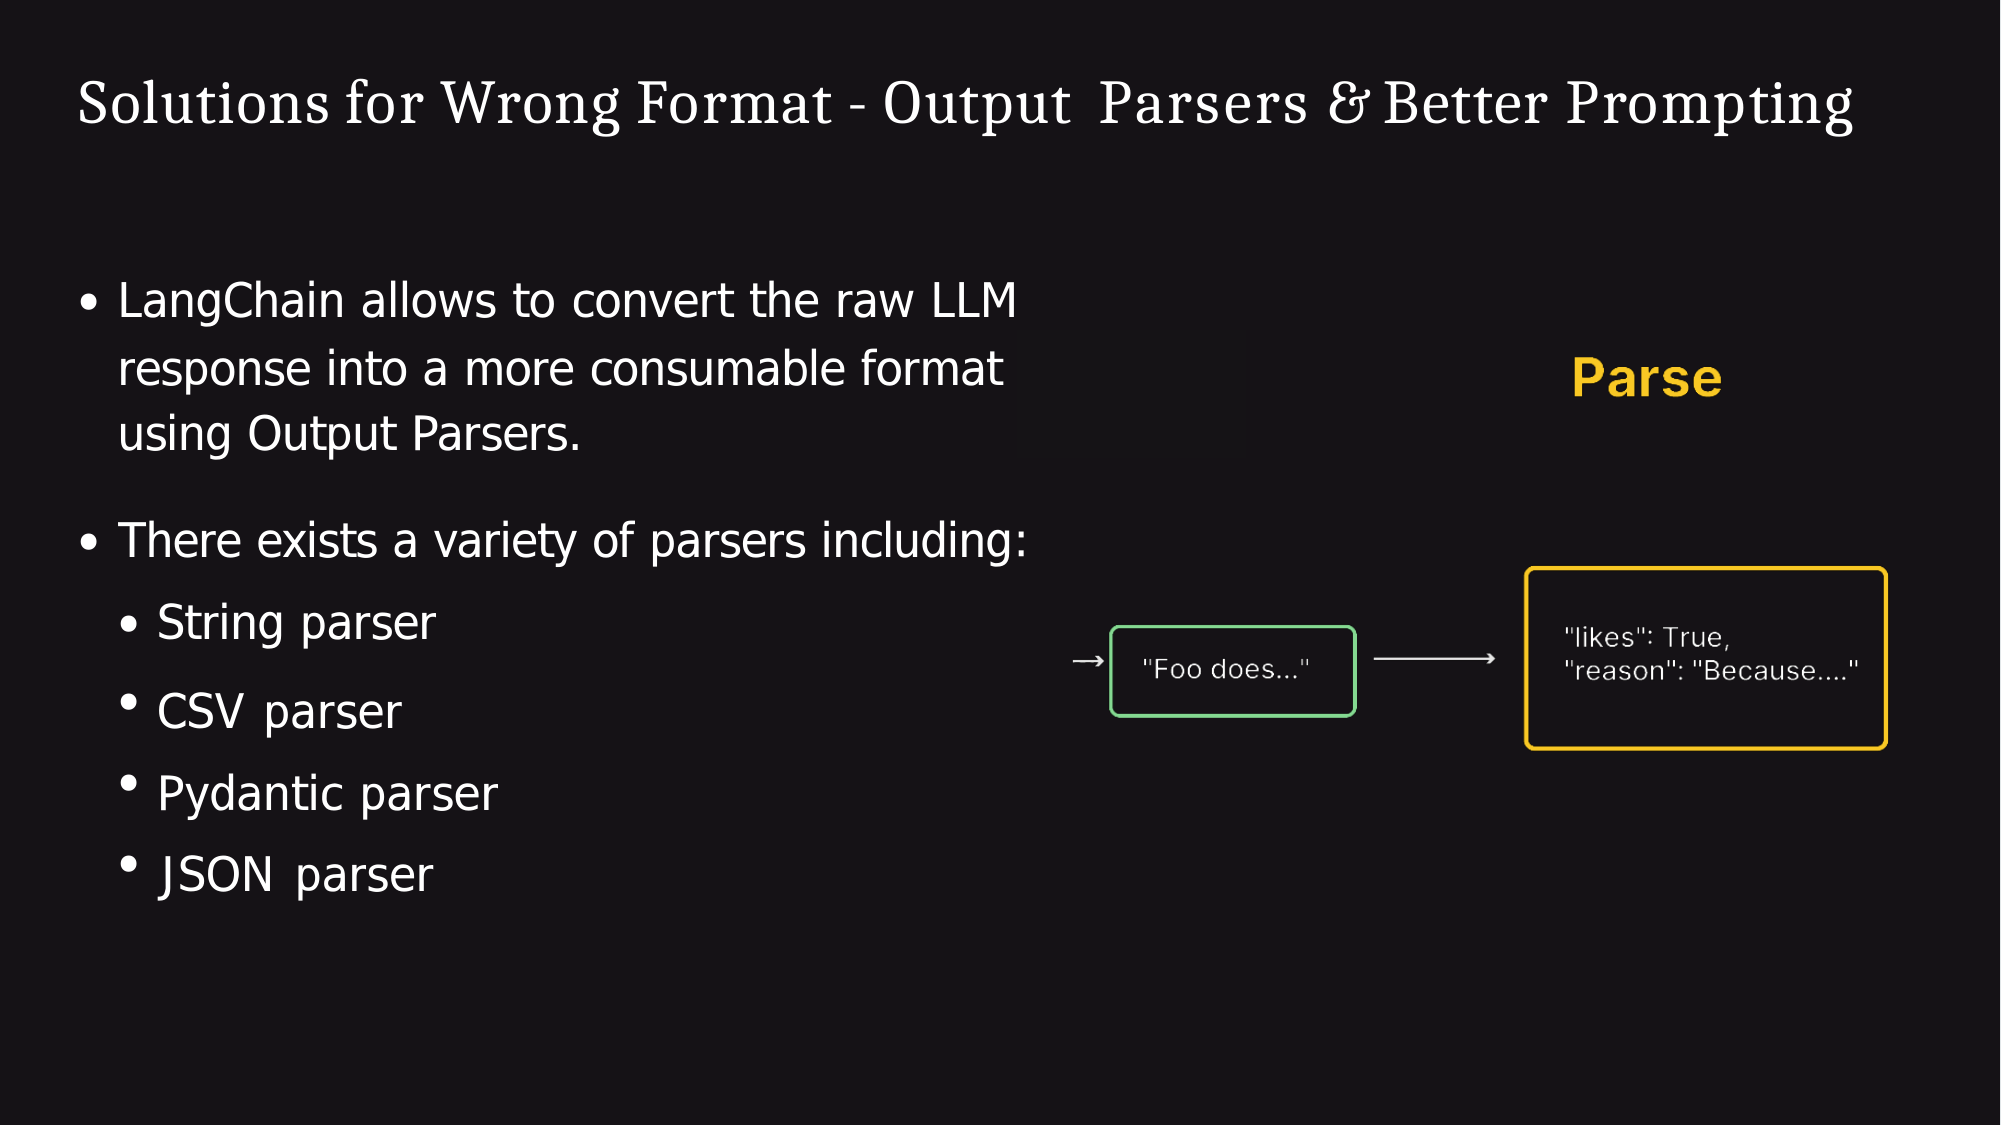

Solutions for Wrong Format - Output
Parsers
&
Better
Prompting

•
LangChain allows to convert the raw LLM
response into a more consumable format using Output Parsers.
by

•
There exists a variety of parsers including:
•
•
•
•
String parser
CSV parser Pydantic parser JSON parser